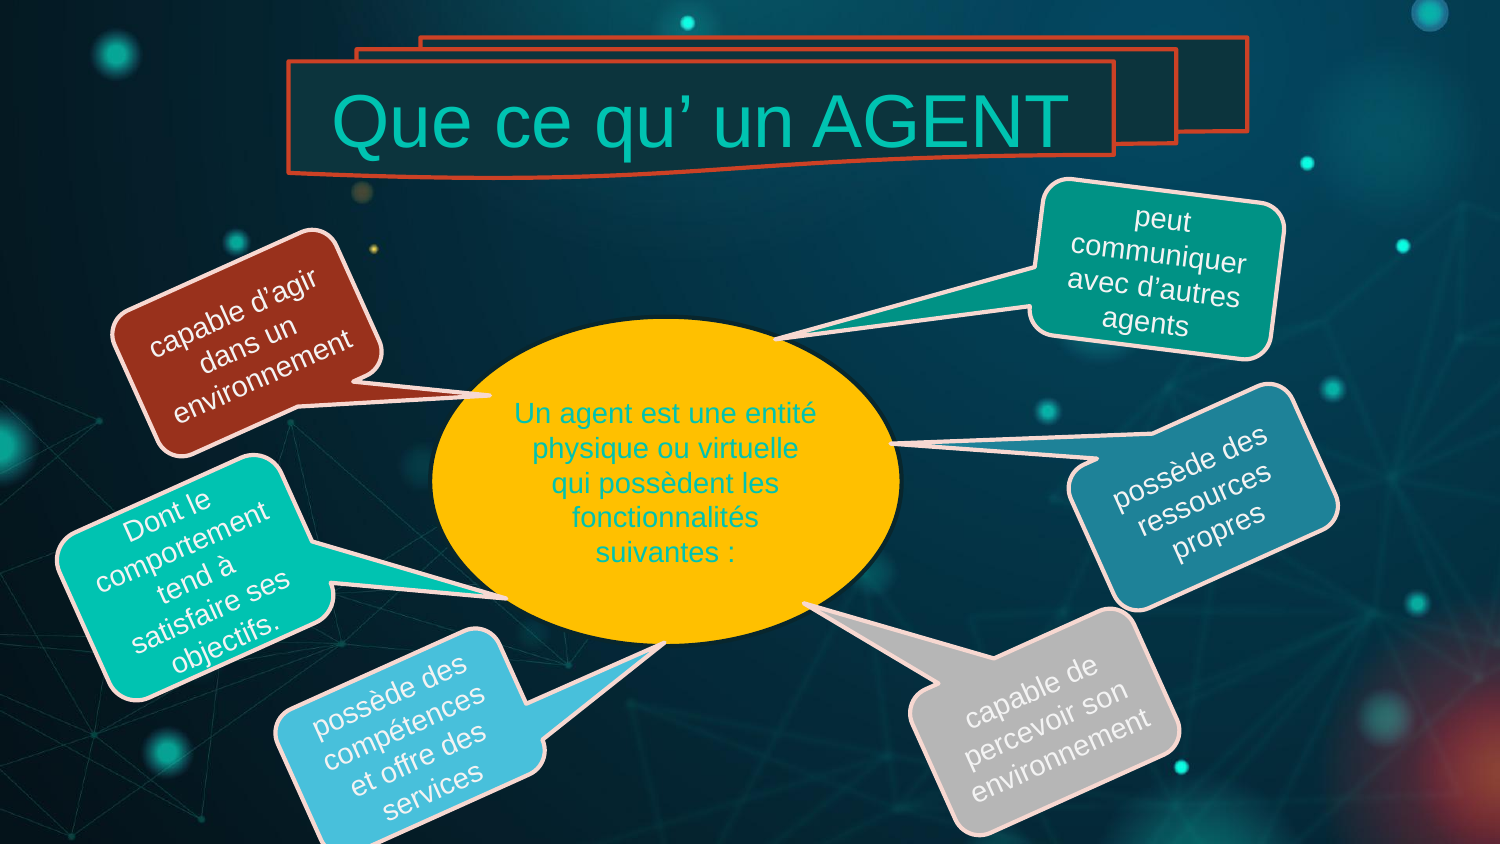

Que ce qu’ un AGENT
peut communiquer avec d’autres agents
capable d’agir dans un environnement
Un agent est une entité physique ou virtuelle qui possèdent les fonctionnalités suivantes :
possède des ressources propres
Dont le comportement tend à satisfaire ses objectifs.
capable de percevoir son environnement
possède des compétences et offre des services